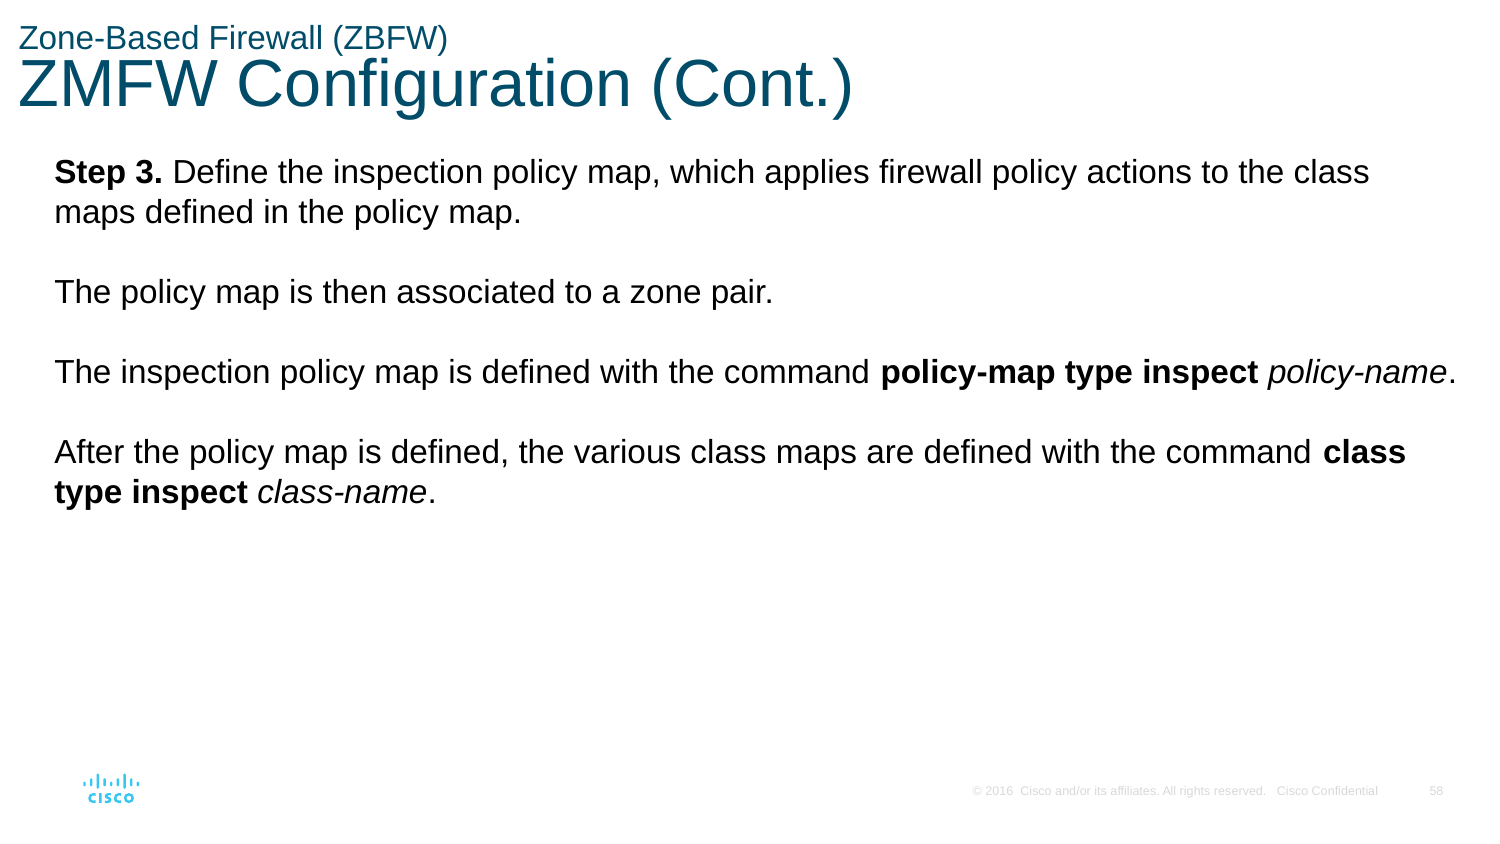

# Zone-Based Firewall (ZBFW) ZMFW Configuration (Cont.)
Step 3. Define the inspection policy map, which applies firewall policy actions to the class maps defined in the policy map.

The policy map is then associated to a zone pair.

The inspection policy map is defined with the command policy-map type inspect policy-name.

After the policy map is defined, the various class maps are defined with the command class type inspect class-name.